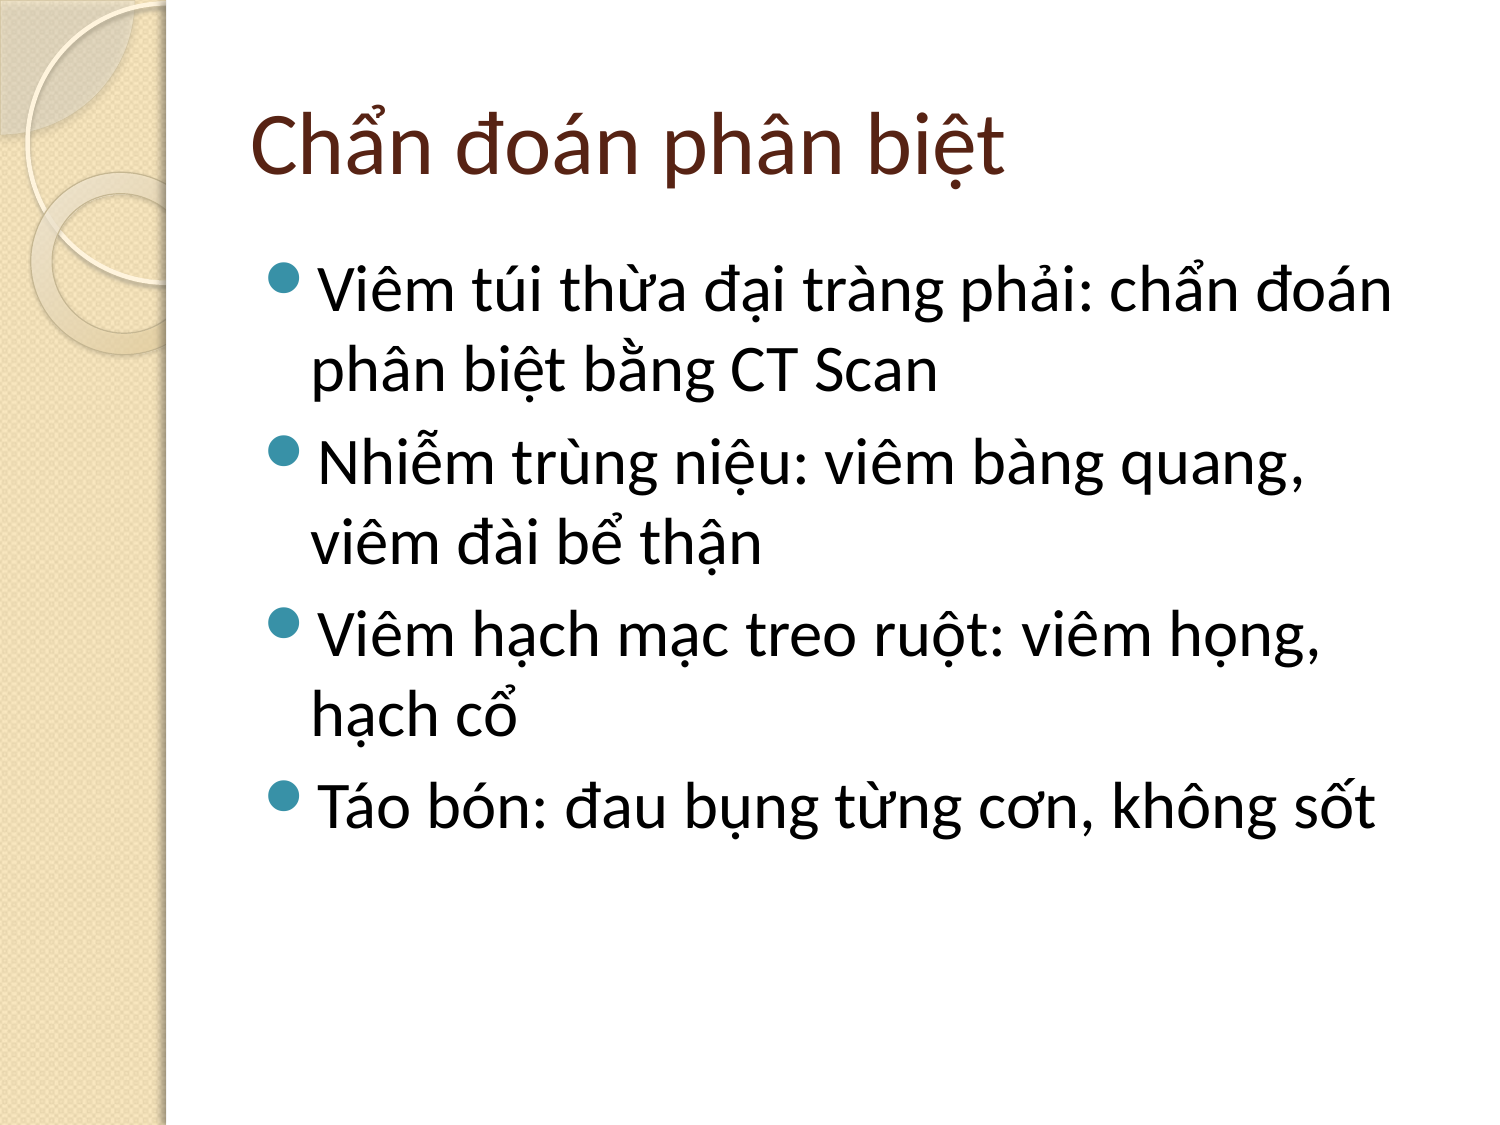

# Chẩn đoán phân biệt
Viêm túi thừa đại tràng phải: chẩn đoán phân biệt bằng CT Scan
Nhiễm trùng niệu: viêm bàng quang, viêm đài bể thận
Viêm hạch mạc treo ruột: viêm họng, hạch cổ
Táo bón: đau bụng từng cơn, không sốt